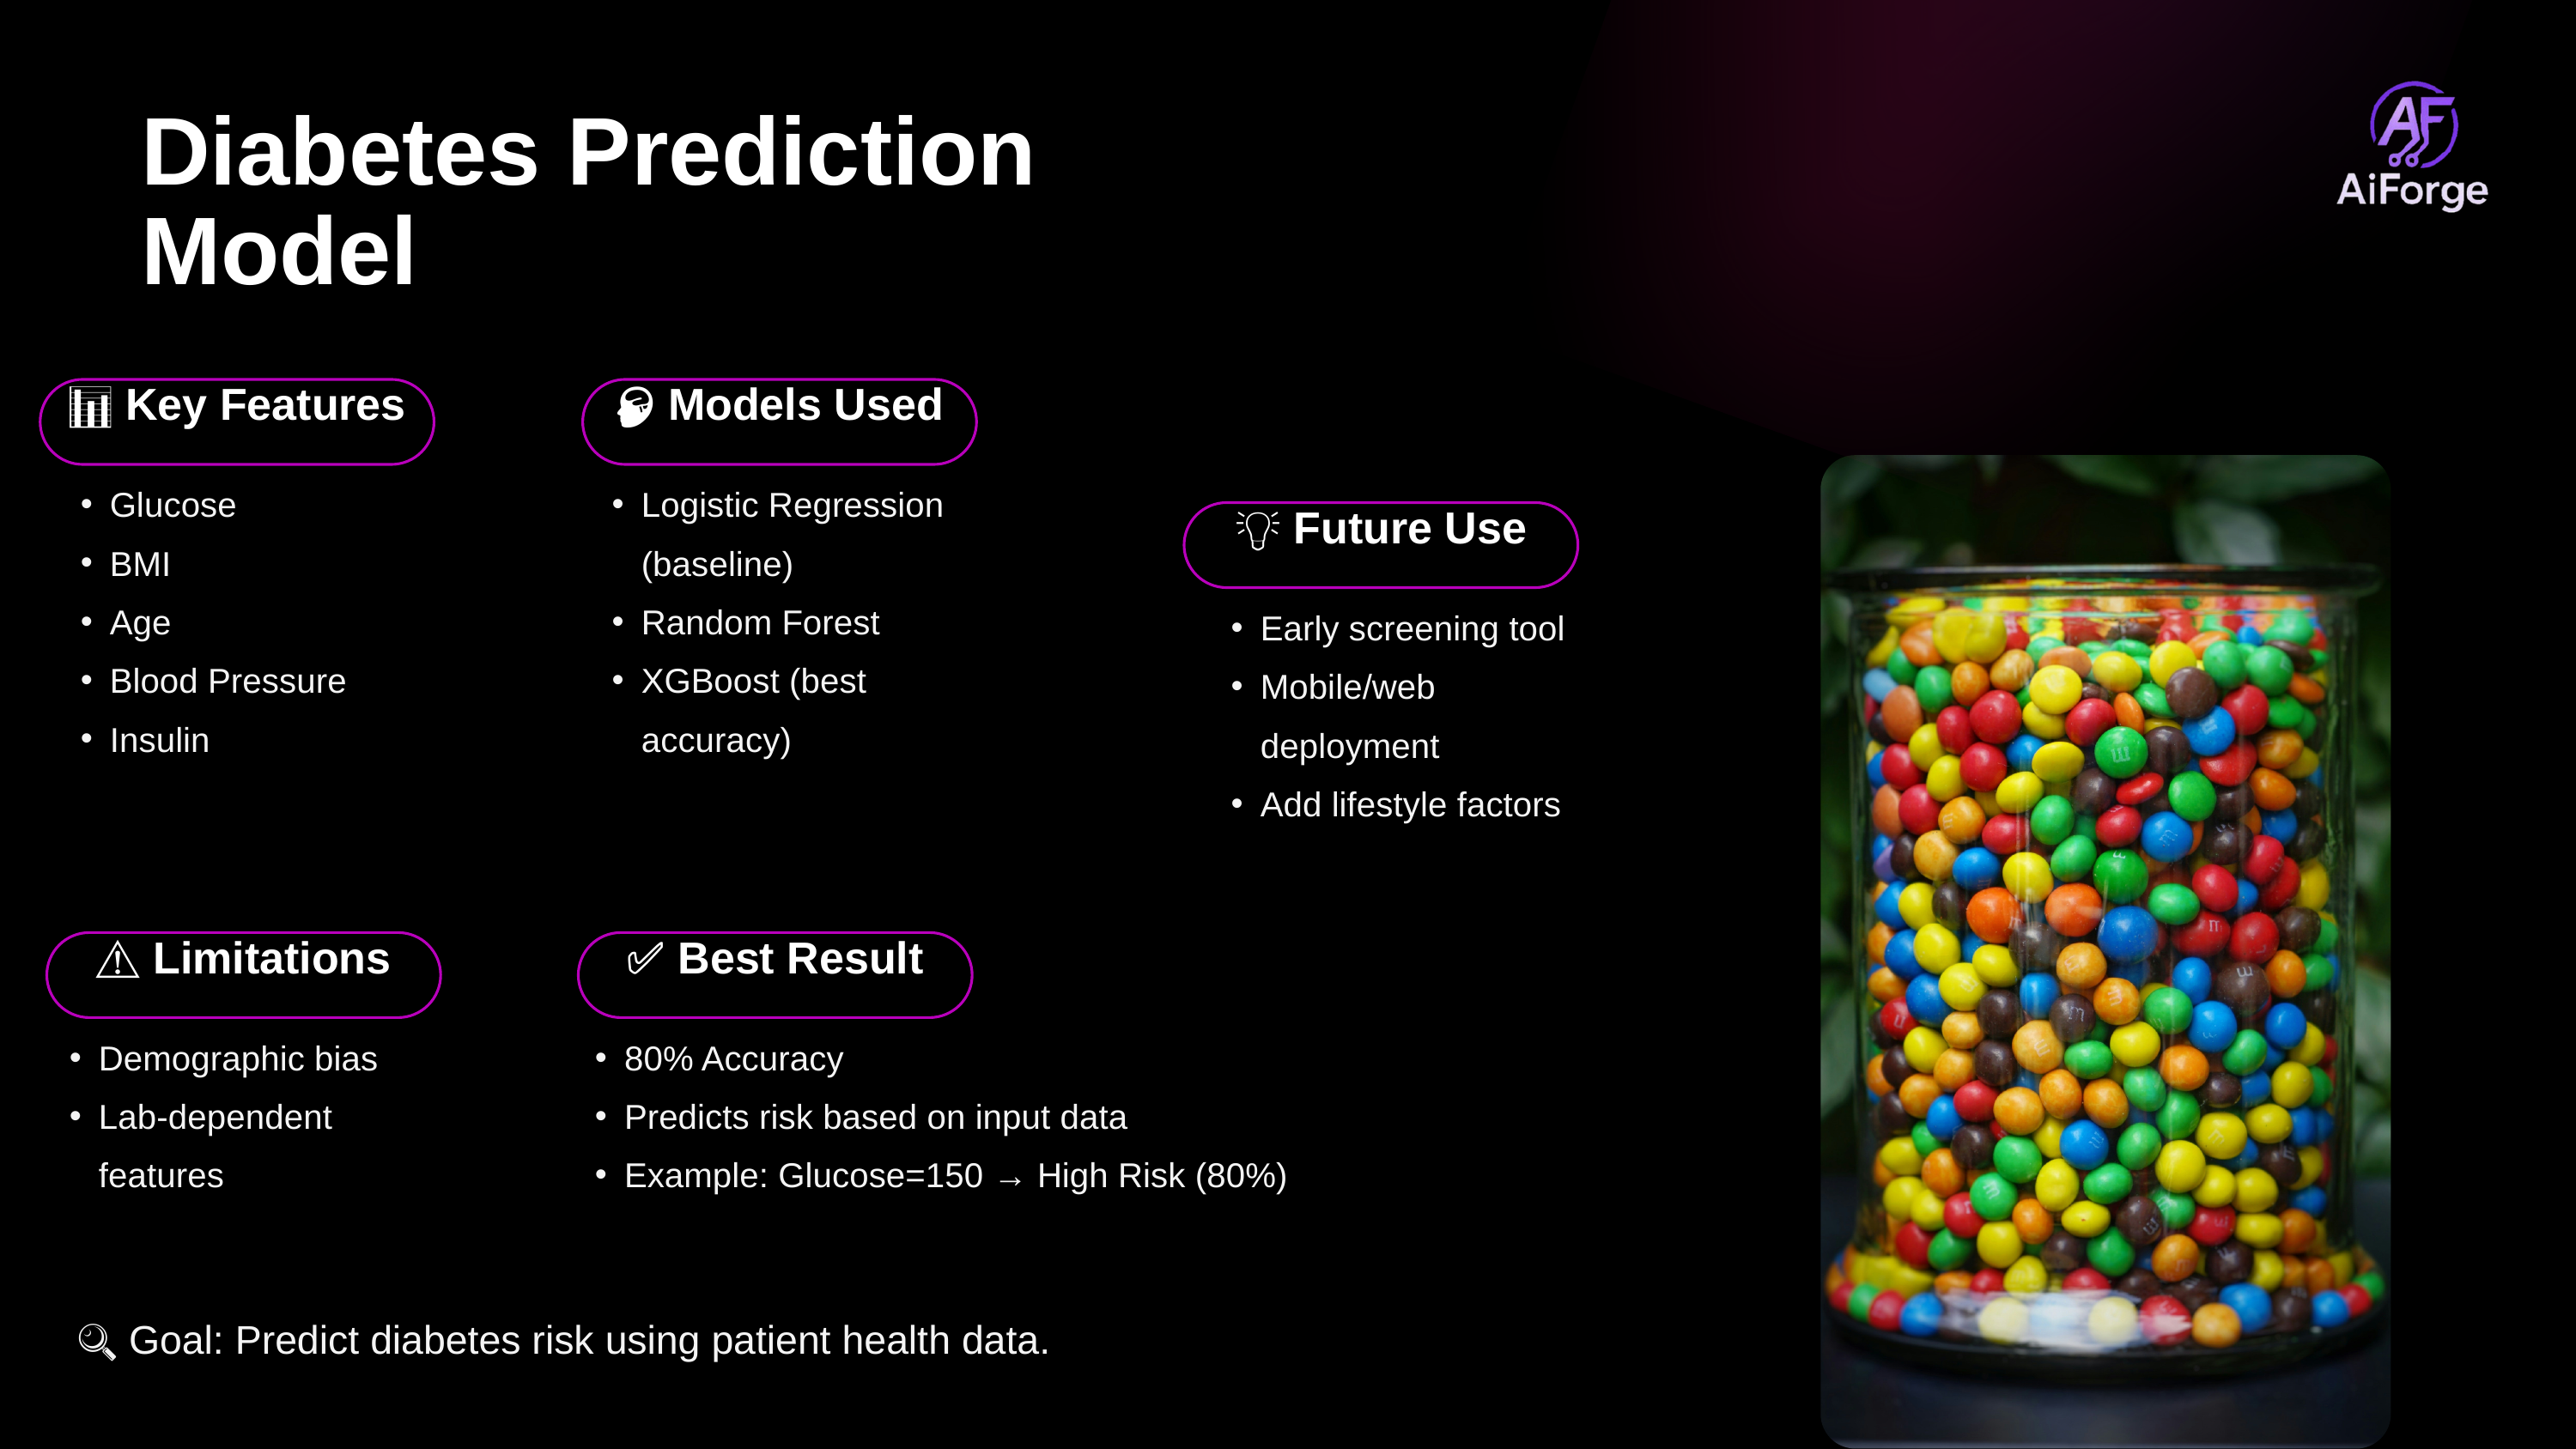

Diabetes Prediction Model

📊 Key Features

🧠 Models Used

Glucose
BMI
Age
Blood Pressure
Insulin

Logistic Regression (baseline)
Random Forest
XGBoost (best accuracy)

💡 Future Use
Early screening tool
Mobile/web deployment
Add lifestyle factors

⚠️ Limitations

✅ Best Result
Demographic bias
Lab-dependent features

80% Accuracy
Predicts risk based on input data
Example: Glucose=150 → High Risk (80%)

🔍 Goal: Predict diabetes risk using patient health data.